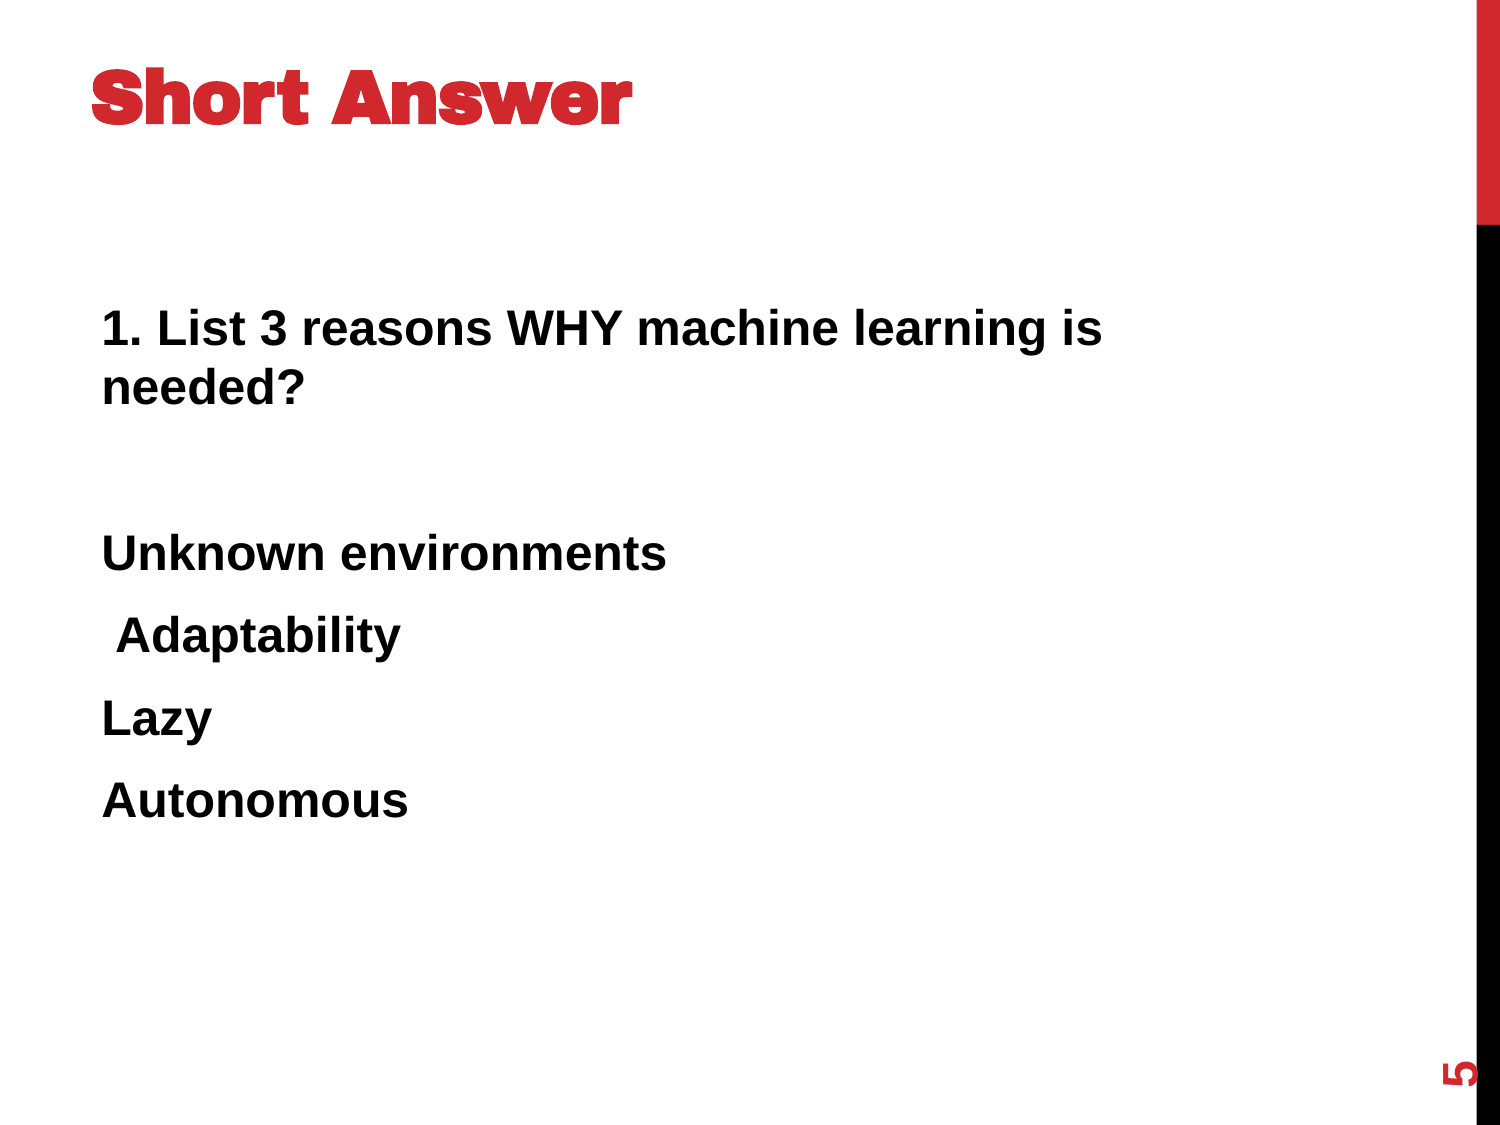

# Short Answer
1. List 3 reasons WHY machine learning is needed?

Unknown environments
 Adaptability
Lazy
Autonomous

5